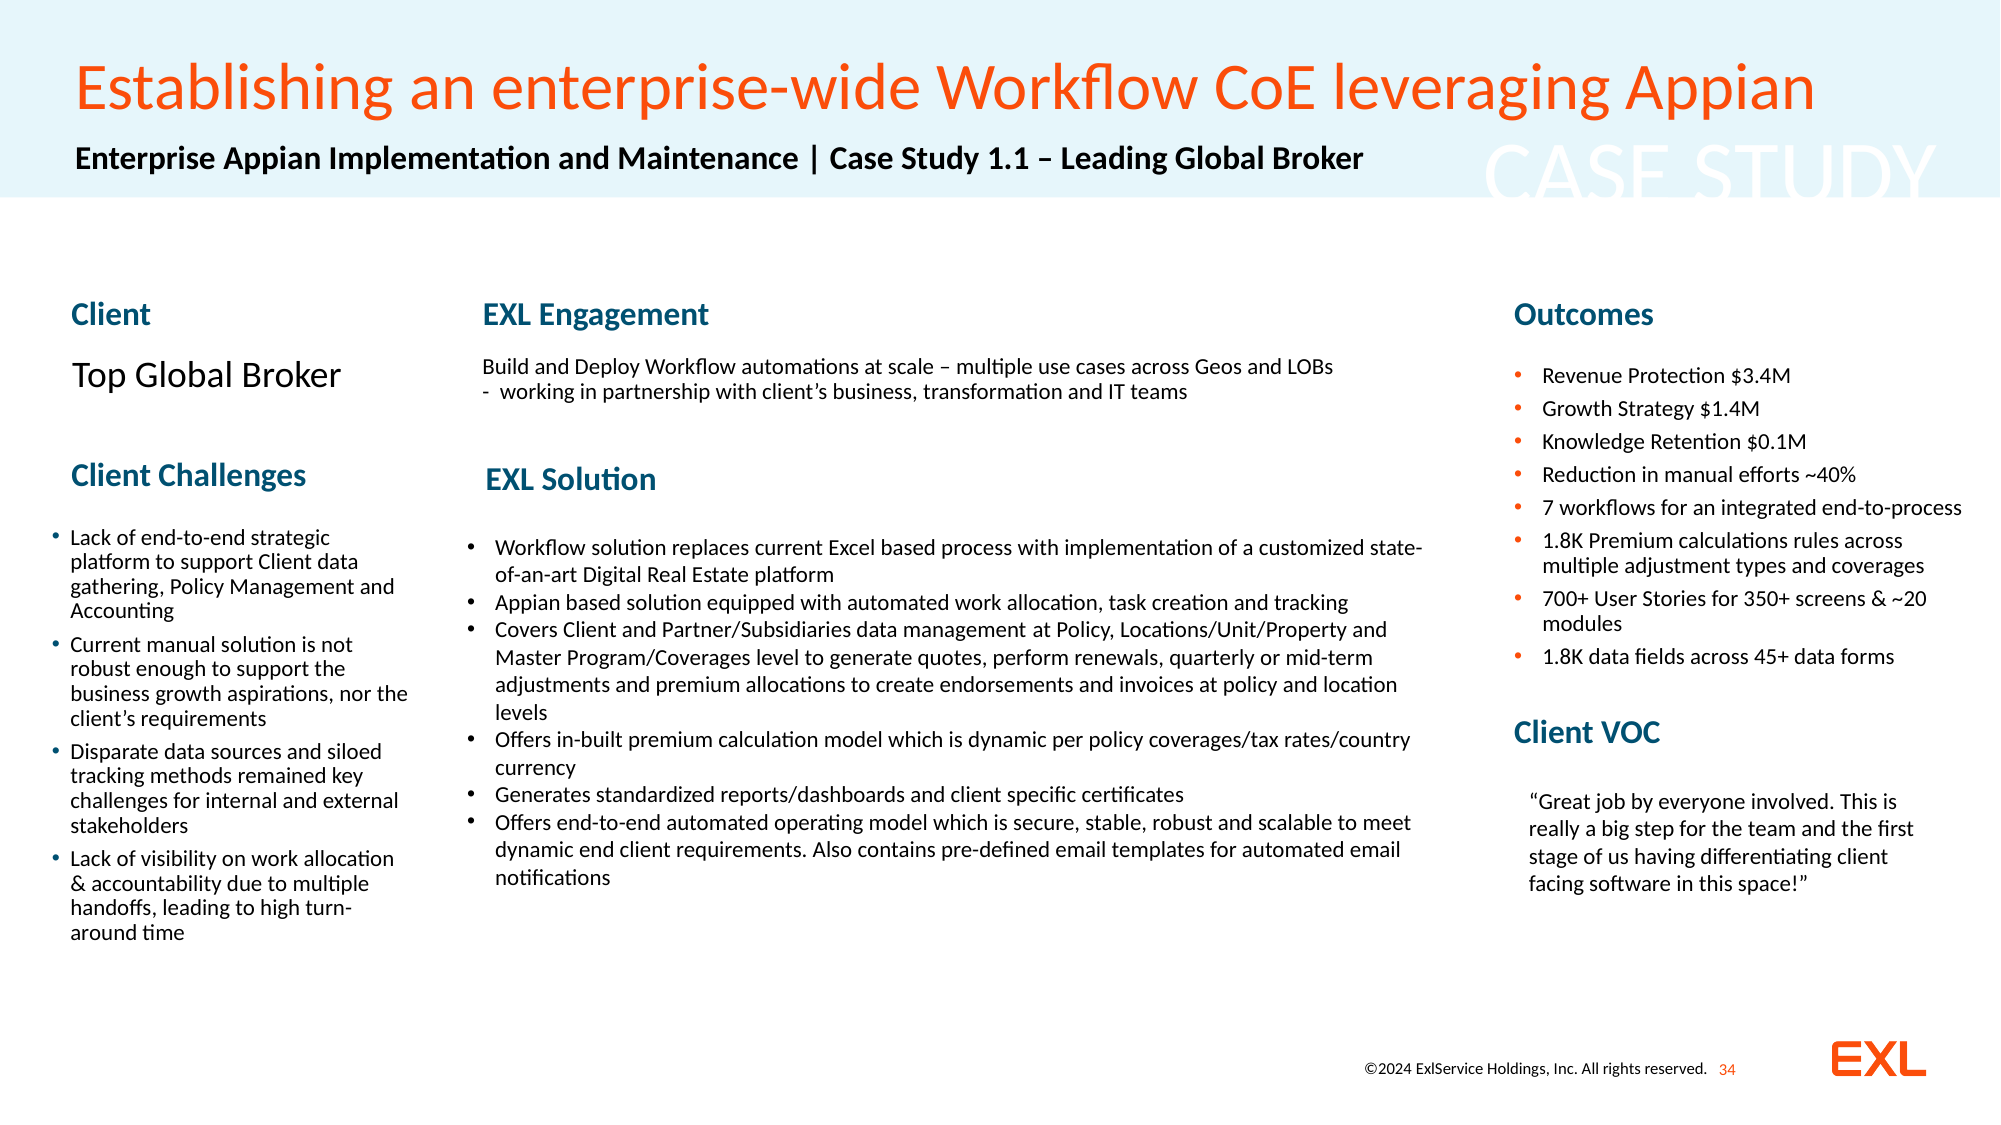

Establishing an enterprise-wide Workflow CoE leveraging Appian
Enterprise Appian Implementation and Maintenance | Case Study 1.1 – Leading Global Broker
Client
EXL Engagement
Outcomes
Build and Deploy Workflow automations at scale – multiple use cases across Geos and LOBs -  working in partnership with client’s business, transformation and IT teams
Top Global Broker
Revenue Protection $3.4M
Growth Strategy $1.4M
Knowledge Retention $0.1M
Reduction in manual efforts ~40%
7 workflows for an integrated end-to-process
1.8K Premium calculations rules across multiple adjustment types and coverages
700+ User Stories for 350+ screens & ~20 modules
1.8K data fields across 45+ data forms
Client Challenges
EXL Solution
Lack of end-to-end strategic platform to support Client data gathering, Policy Management and Accounting
Current manual solution is not robust enough to support the business growth aspirations, nor the client’s requirements
Disparate data sources and siloed tracking methods remained key challenges for internal and external stakeholders
Lack of visibility on work allocation & accountability due to multiple handoffs, leading to high turn-around time
Workflow solution replaces current Excel based process with implementation of a customized state-of-an-art Digital Real Estate platform
Appian based solution equipped with automated work allocation, task creation and tracking
Covers Client and Partner/Subsidiaries data management at Policy, Locations/Unit/Property and Master Program/Coverages level to generate quotes, perform renewals, quarterly or mid-term adjustments and premium allocations to create endorsements and invoices at policy and location levels
Offers in-built premium calculation model which is dynamic per policy coverages/tax rates/country currency
Generates standardized reports/dashboards and client specific certificates
Offers end-to-end automated operating model which is secure, stable, robust and scalable to meet dynamic end client requirements. Also contains pre-defined email templates for automated email notifications
Client VOC
“Great job by everyone involved. This is really a big step for the team and the first stage of us having differentiating client facing software in this space!”